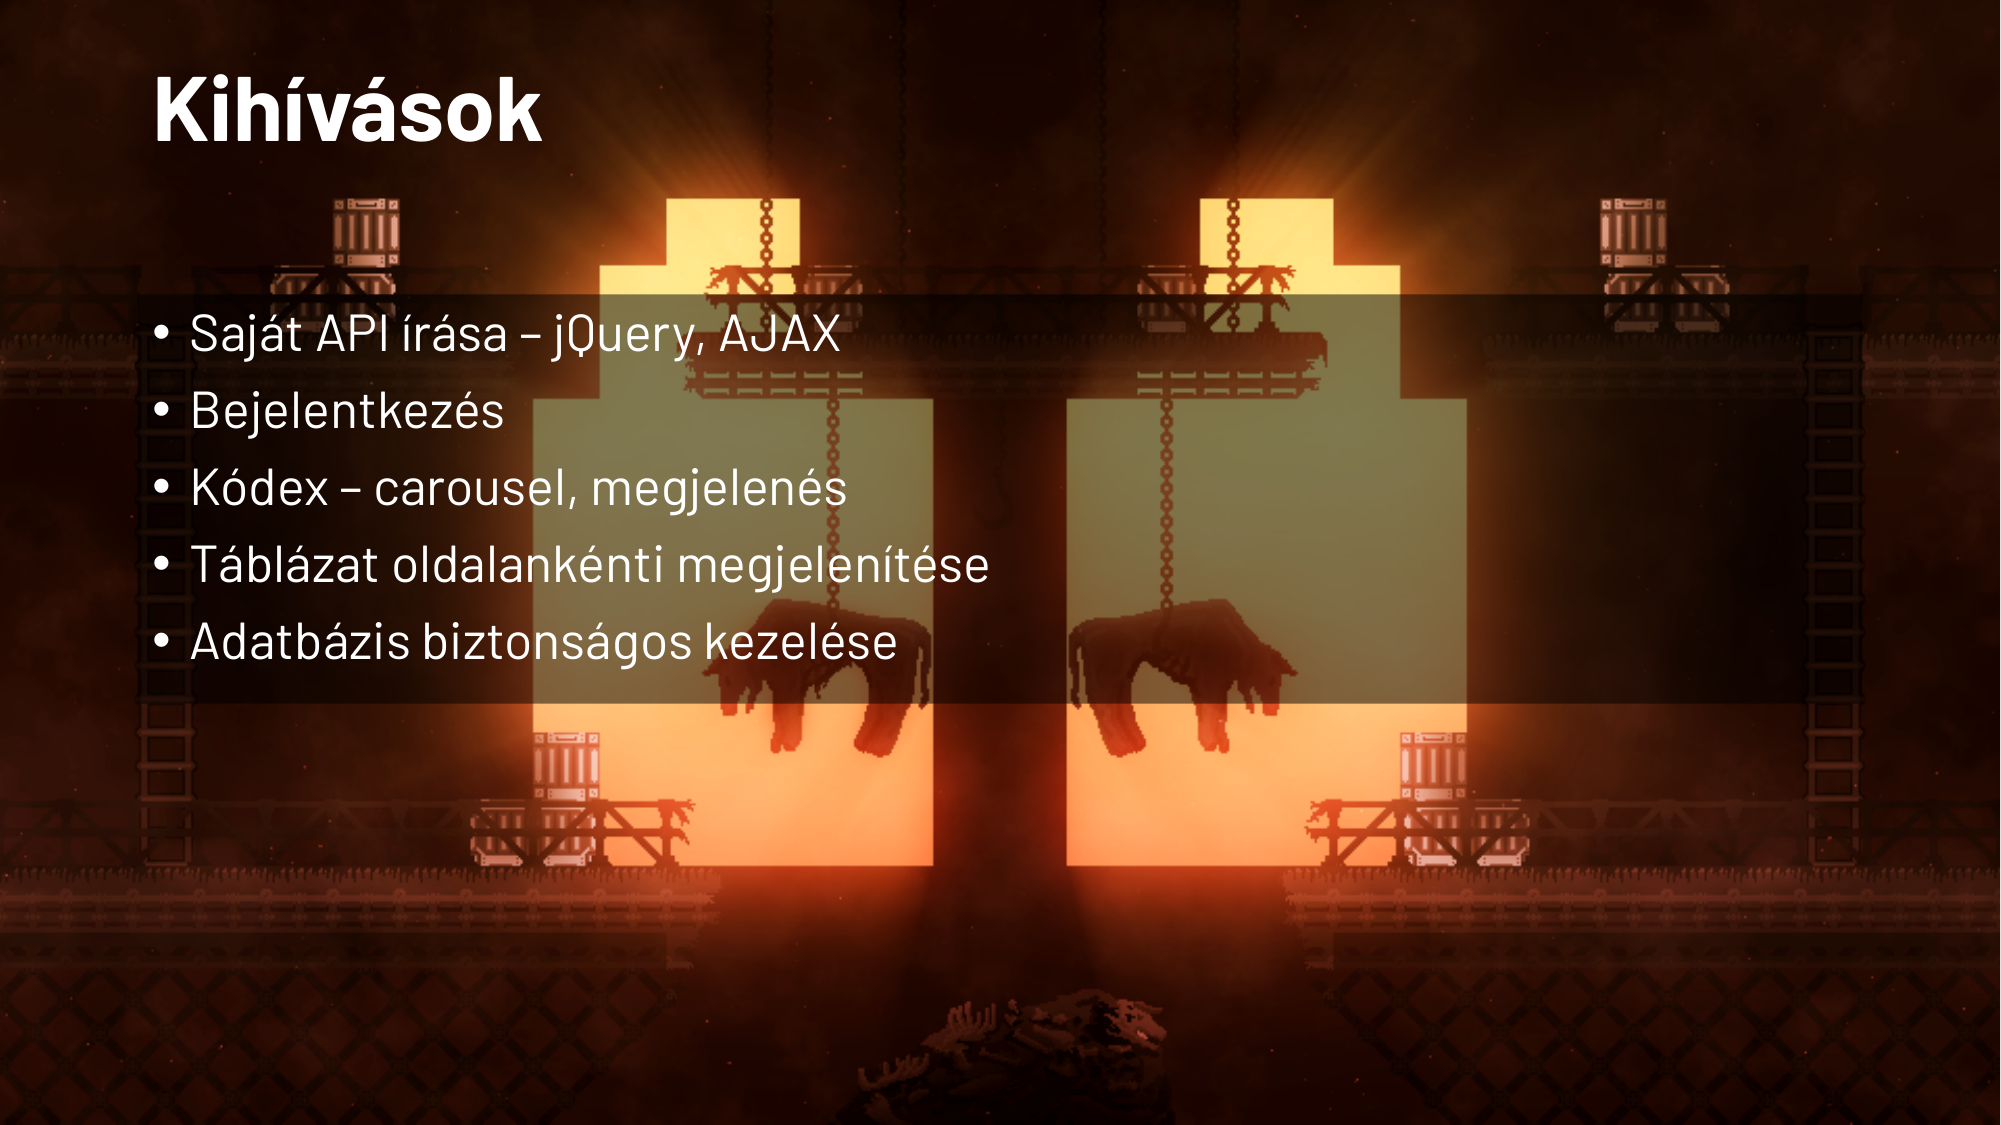

# Kihívások

Saját API írása – jQuery, AJAX
Bejelentkezés
Kódex – carousel, megjelenés
Táblázat oldalankénti megjelenítése
Adatbázis biztonságos kezelése